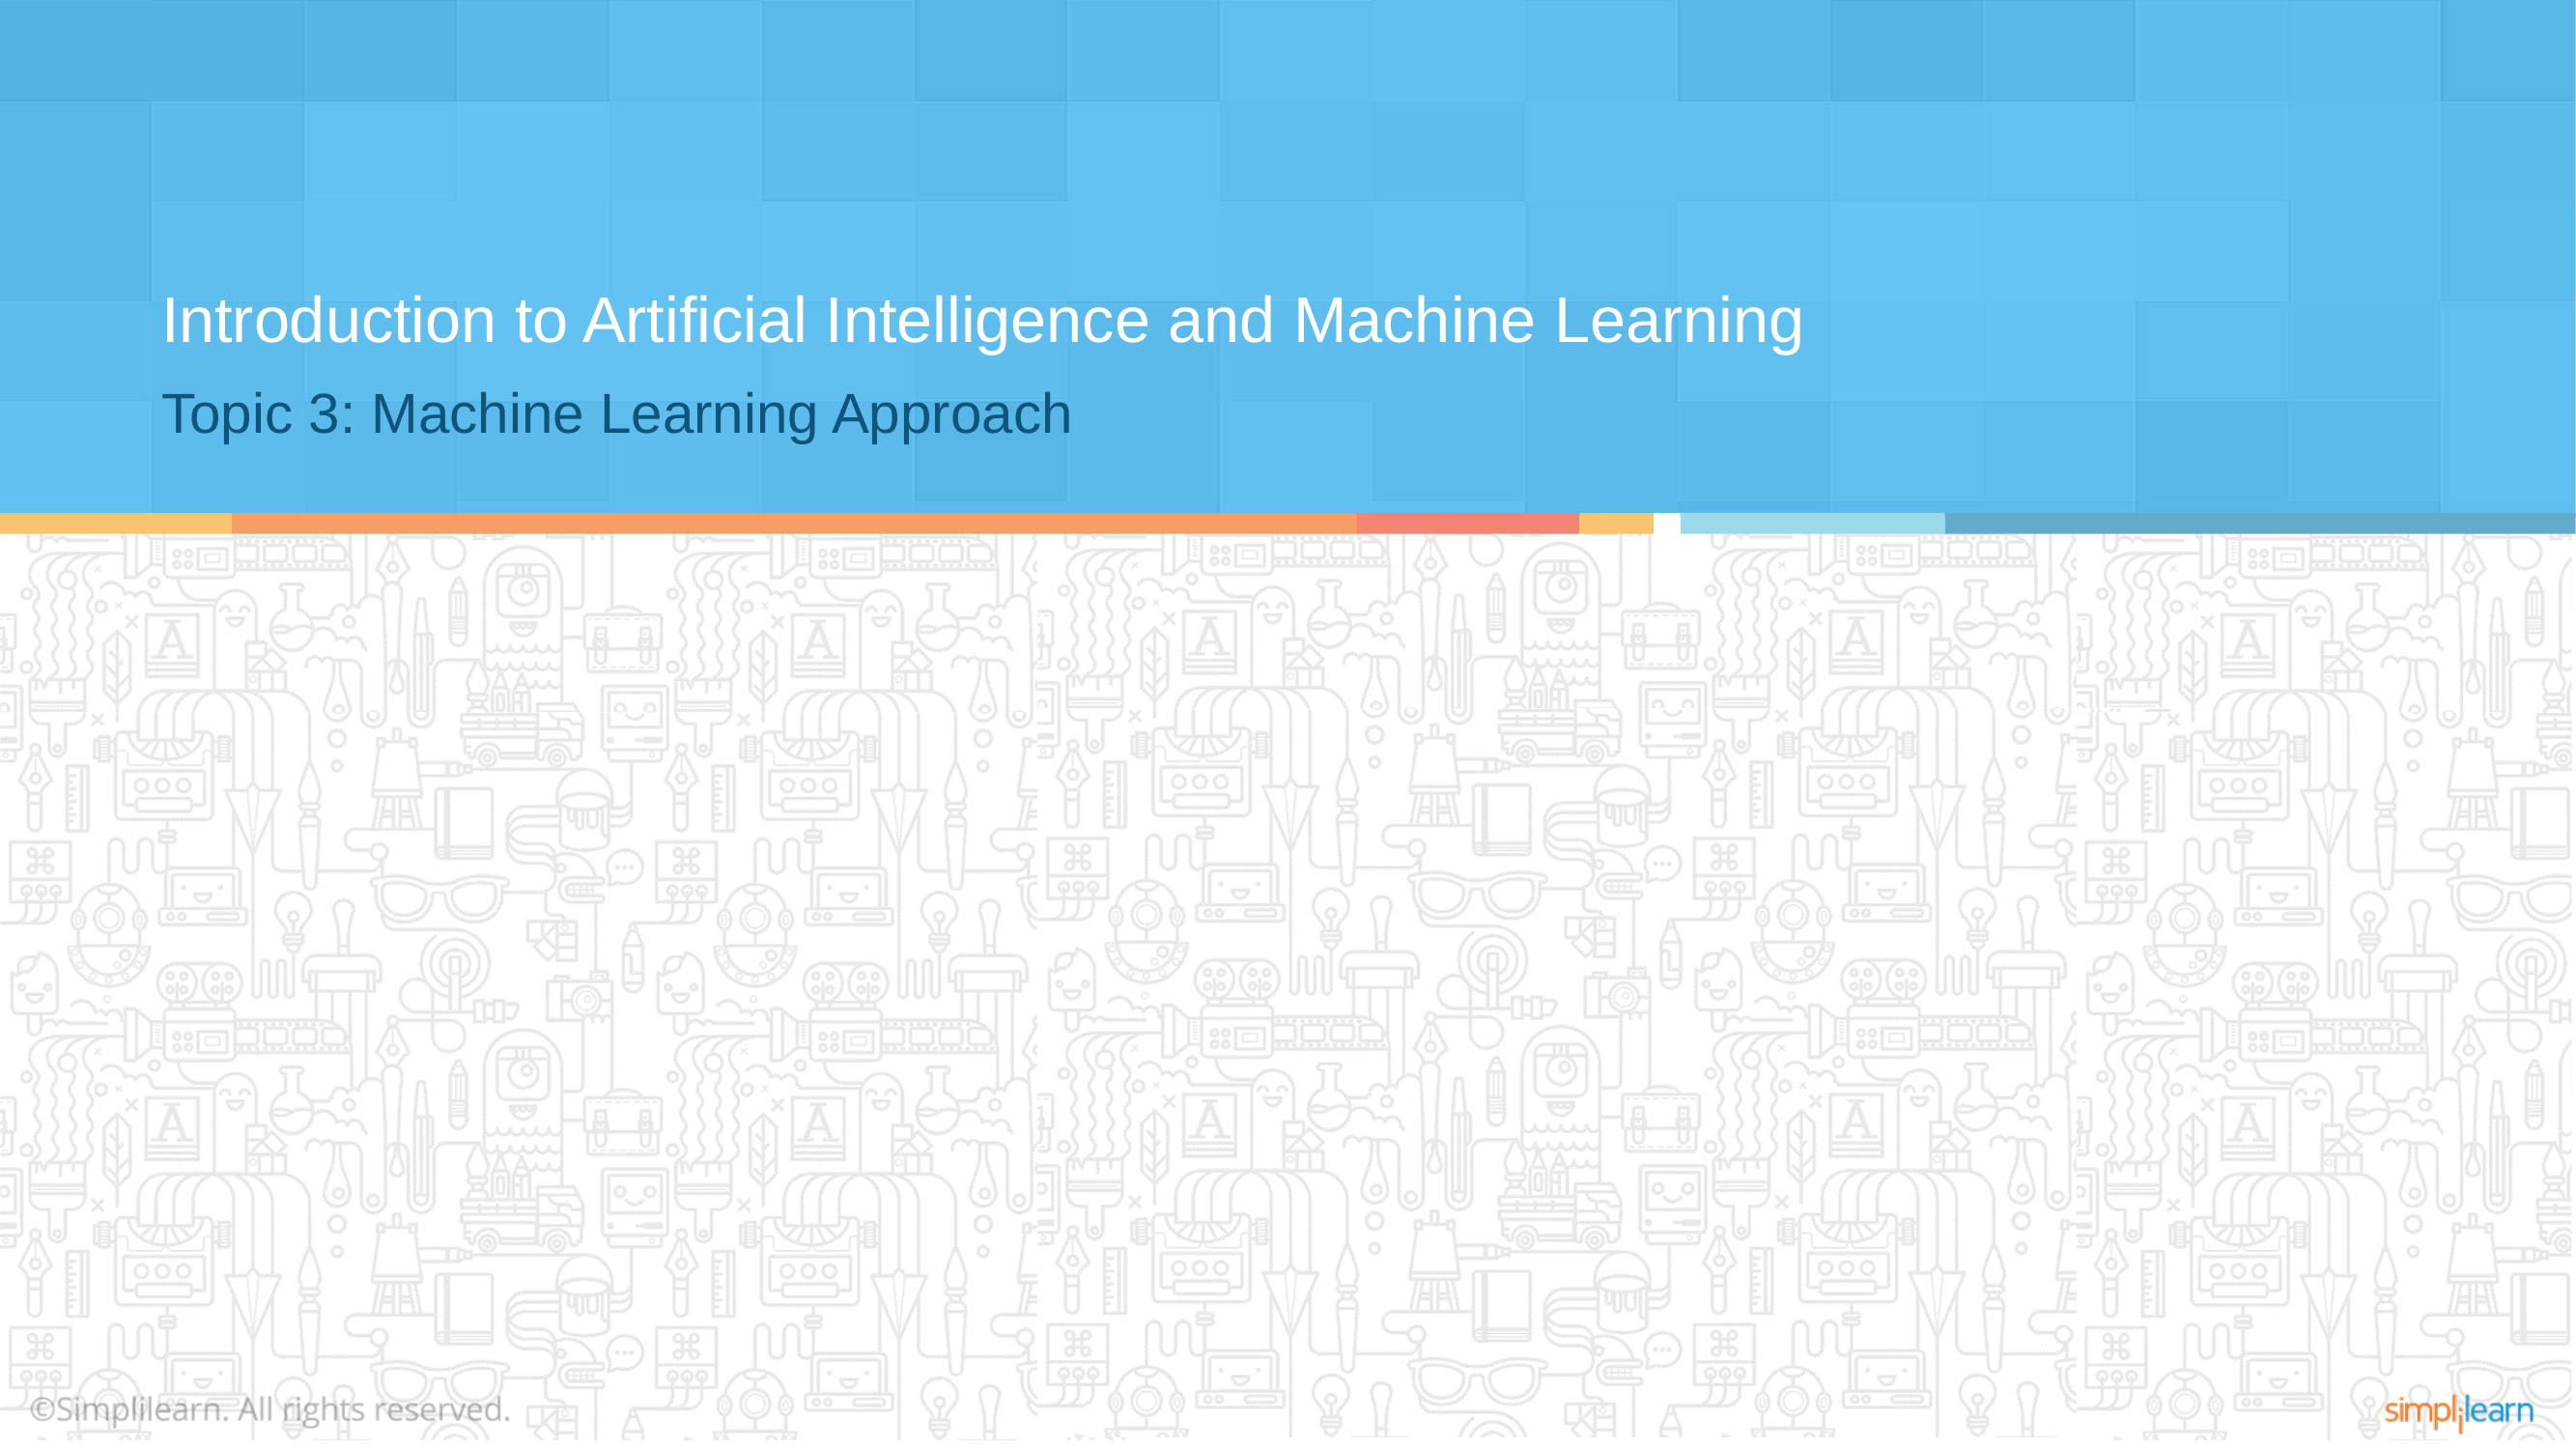

Introduction to Artificial Intelligence and Machine Learning
Topic 3: Machine Learning Approach